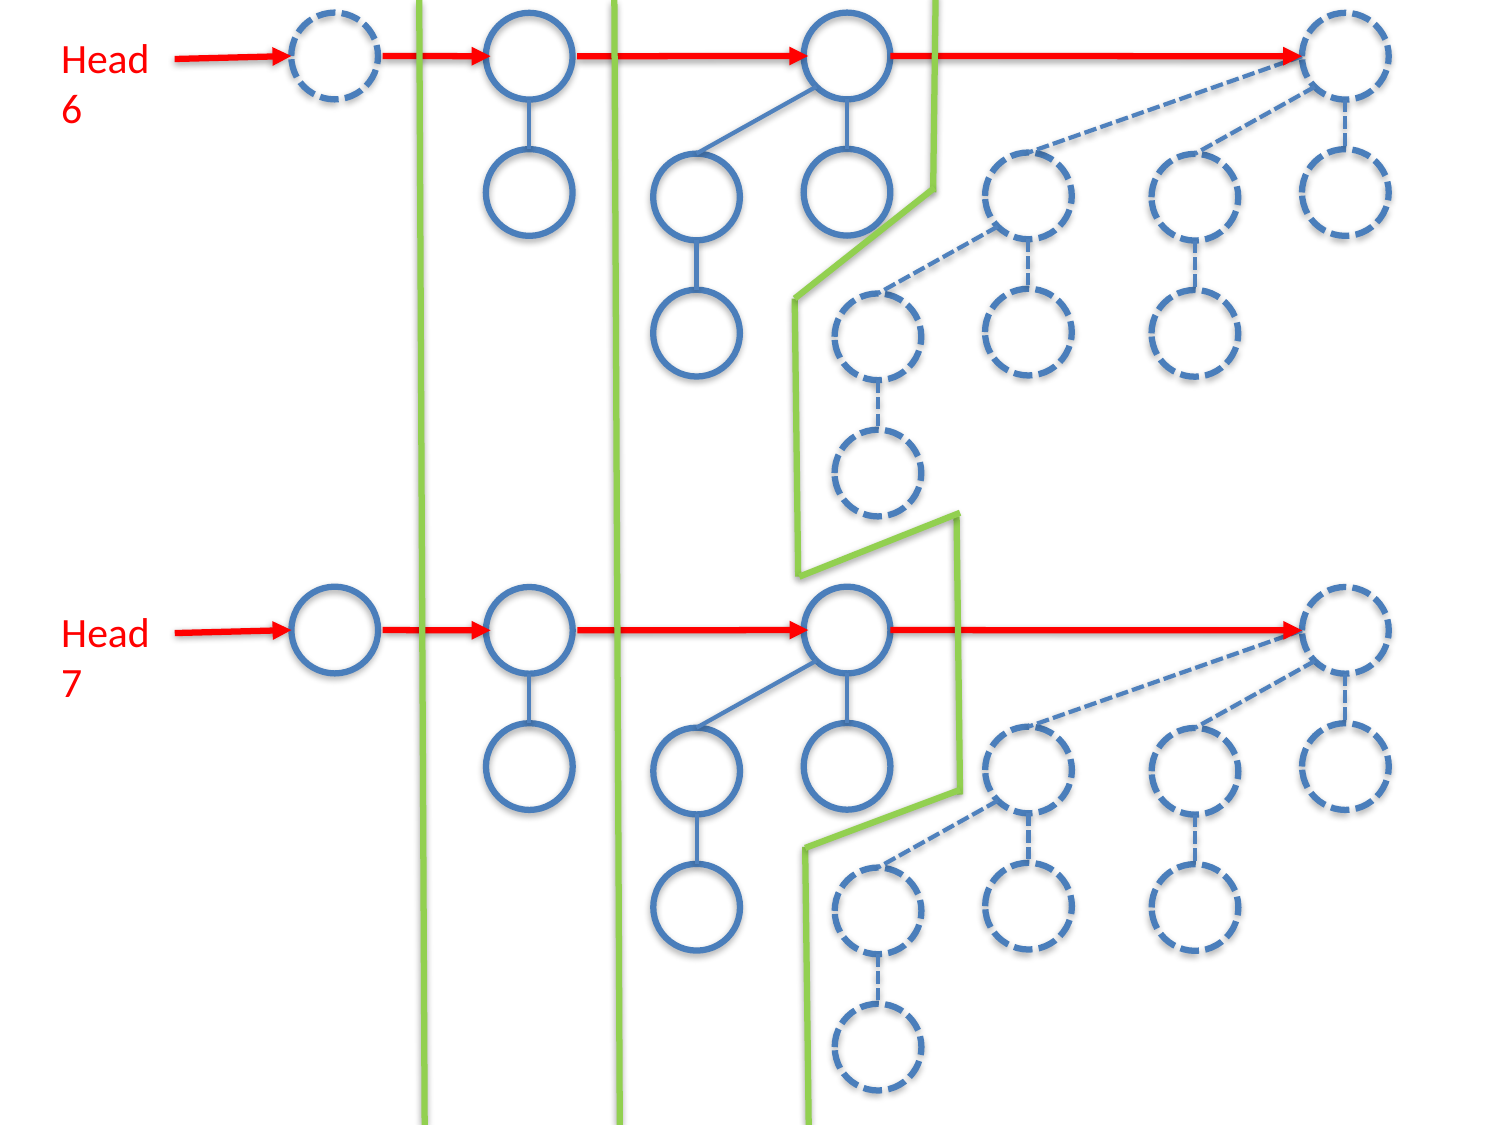

Head
6
Binomial Heap
Merging binomial tree

Head
7